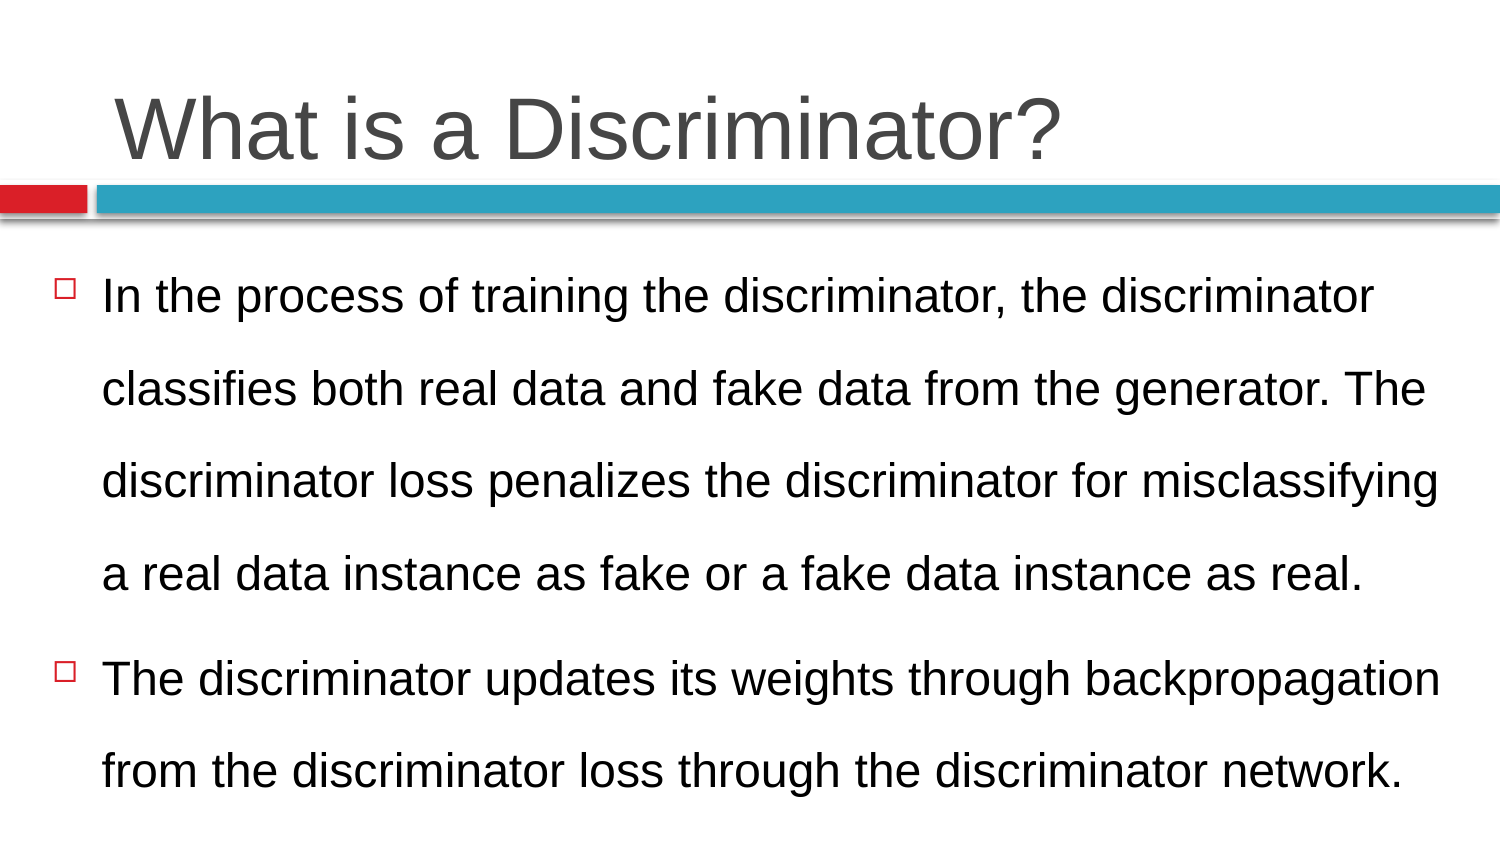

# What is a Discriminator?
In the process of training the discriminator, the discriminator classifies both real data and fake data from the generator. The discriminator loss penalizes the discriminator for misclassifying a real data instance as fake or a fake data instance as real.
The discriminator updates its weights through backpropagation from the discriminator loss through the discriminator network.